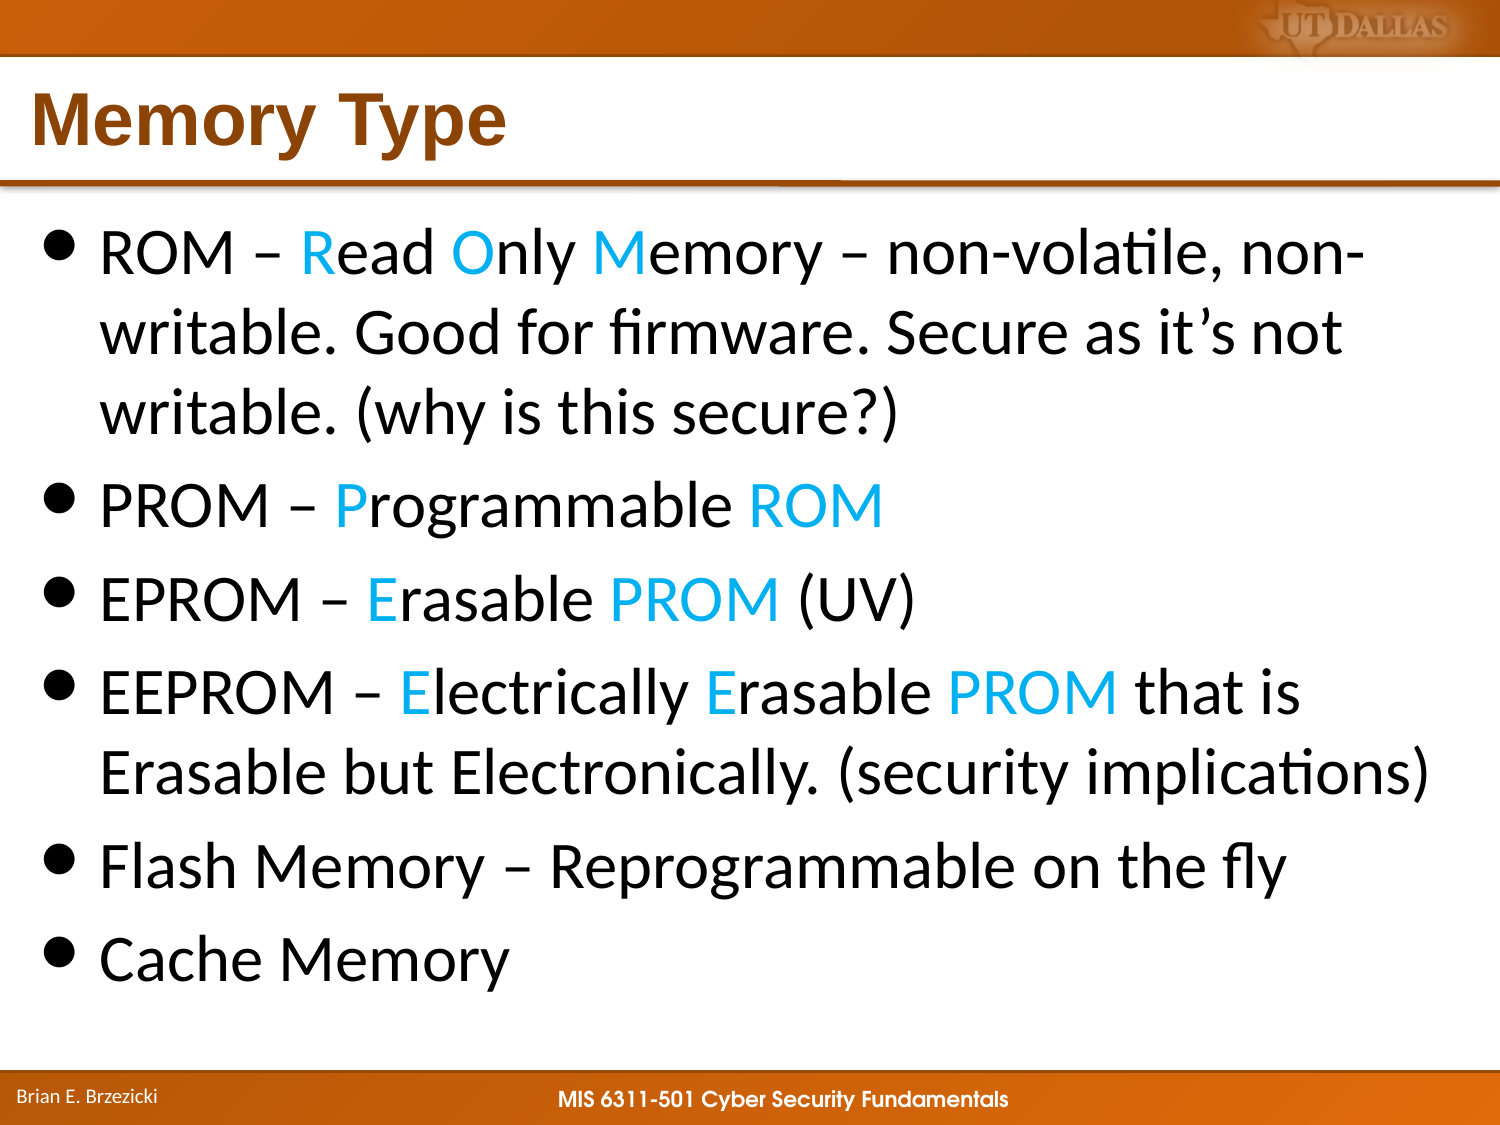

# Memory Type
ROM – Read Only Memory – non-volatile, non-writable. Good for firmware. Secure as it’s not writable. (why is this secure?)
PROM – Programmable ROM
EPROM – Erasable PROM (UV)
EEPROM – Electrically Erasable PROM that is Erasable but Electronically. (security implications)
Flash Memory – Reprogrammable on the fly
Cache Memory
Brian E. Brzezicki